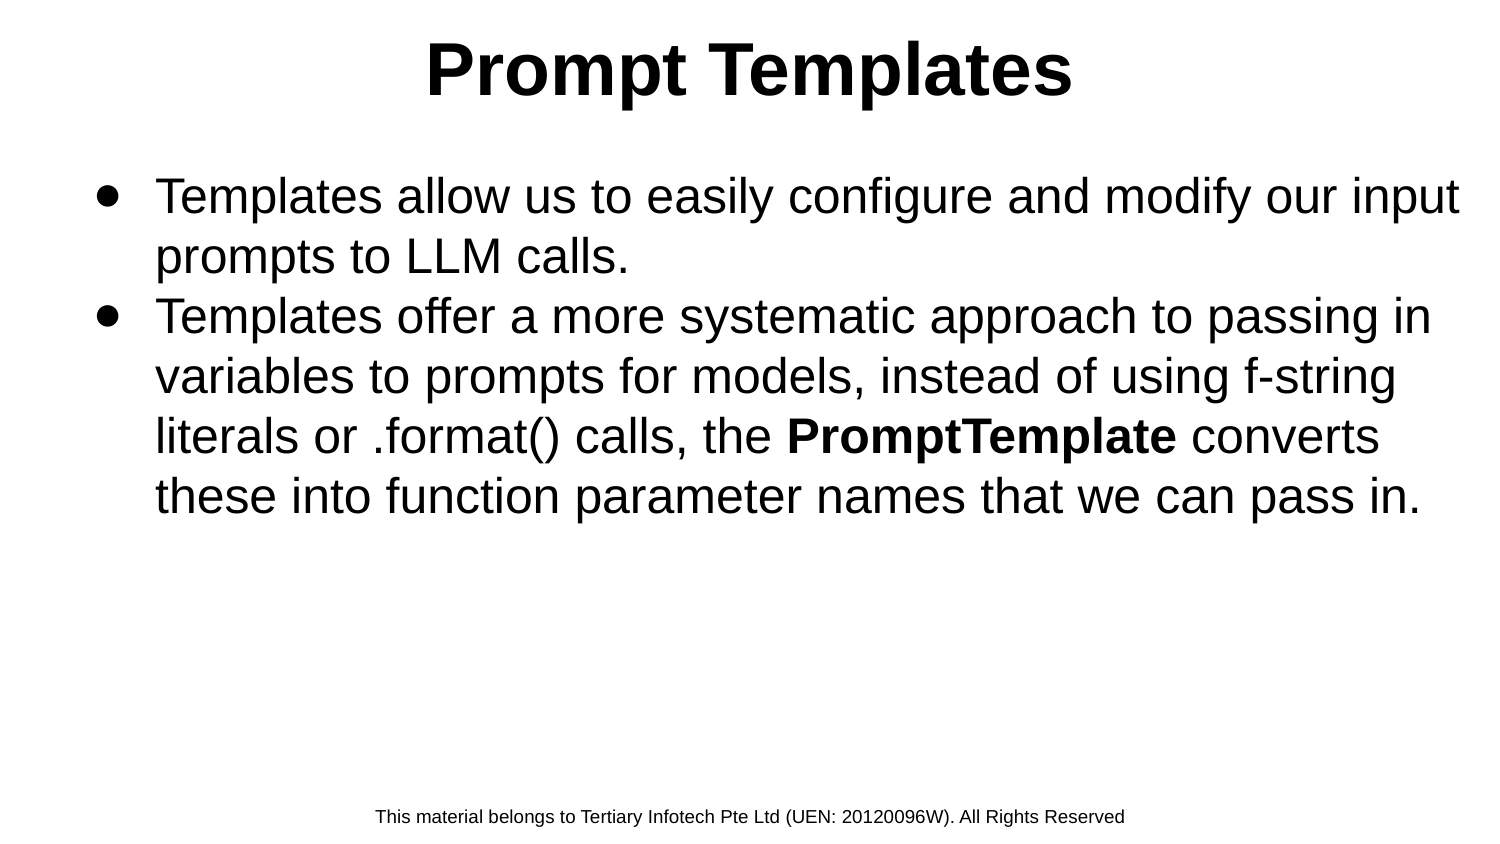

Prompt Templates
Templates allow us to easily configure and modify our input prompts to LLM calls.
Templates offer a more systematic approach to passing in variables to prompts for models, instead of using f-string literals or .format() calls, the PromptTemplate converts these into function parameter names that we can pass in.